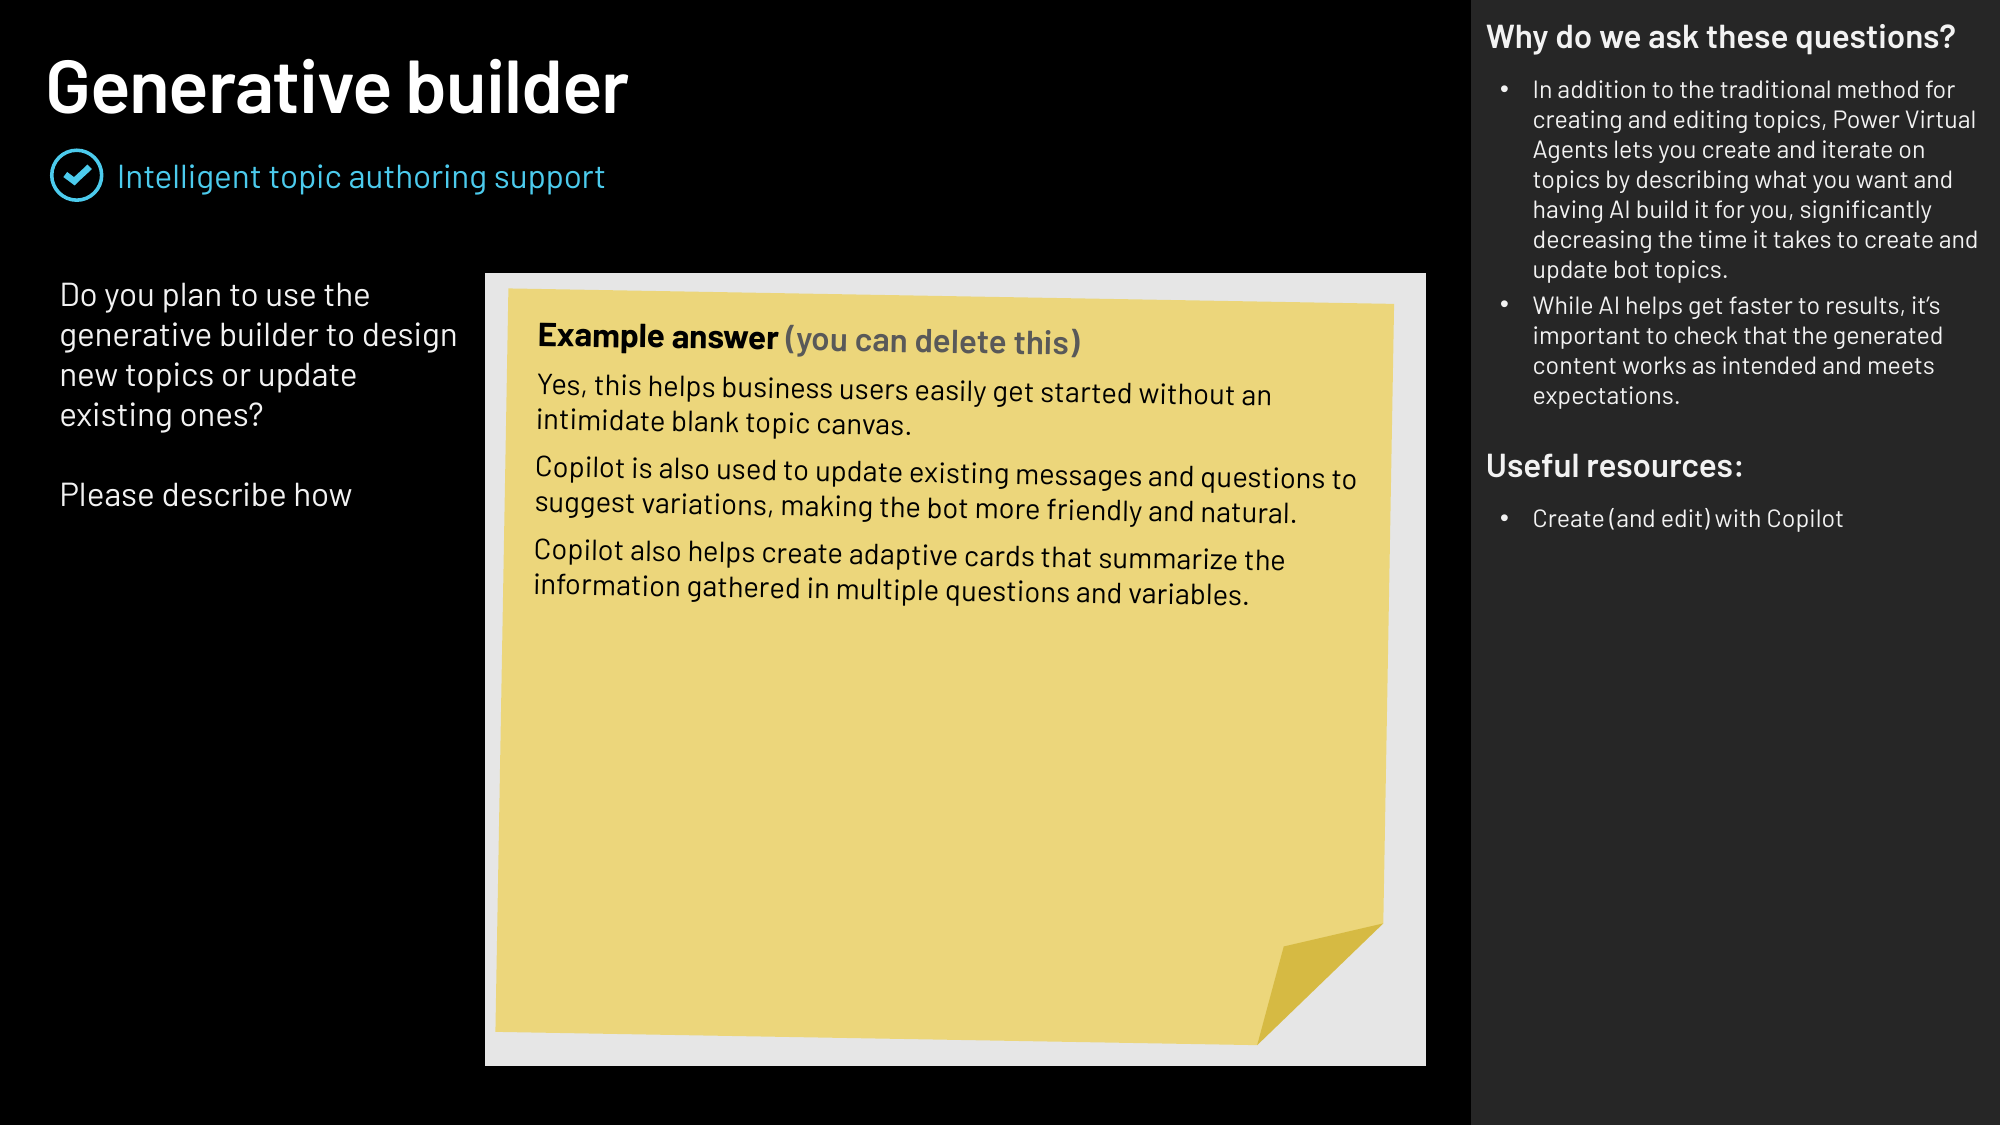

Why do we ask these questions?
In addition to the traditional method for creating and editing topics, Power Virtual Agents lets you create and iterate on topics by describing what you want and having AI build it for you, significantly decreasing the time it takes to create and update bot topics.
While AI helps get faster to results, it’s important to check that the generated content works as intended and meets expectations.

Useful resources:
Create (and edit) with Copilot
Generative builder
Intelligent topic authoring support
| Do you plan to use the generative builder to design new topics or update existing ones? Please describe how |  |
| --- | --- |
Example answer (you can delete this)
Yes, this helps business users easily get started without an intimidate blank topic canvas.
Copilot is also used to update existing messages and questions to suggest variations, making the bot more friendly and natural.
Copilot also helps create adaptive cards that summarize the information gathered in multiple questions and variables.